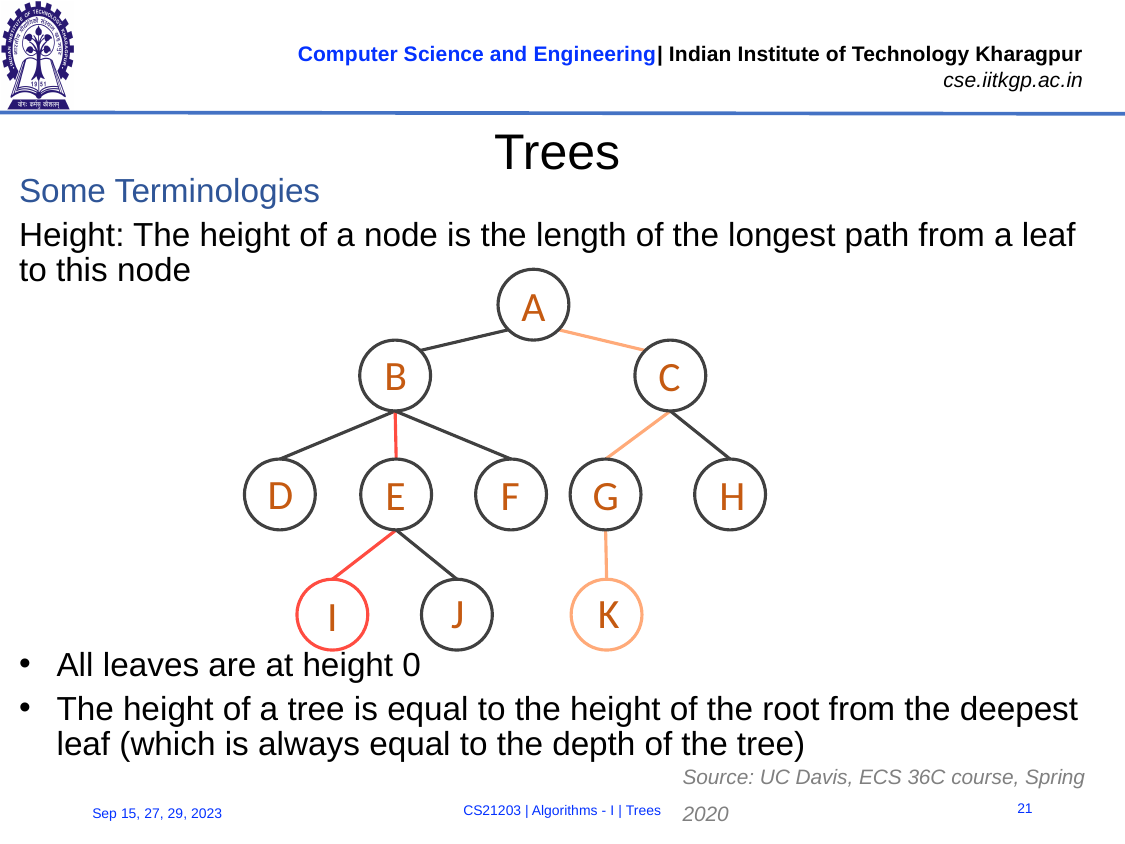

# Trees
Some Terminologies
Height: The height of a node is the length of the longest path from a leaf to this node

All leaves are at height 0
The height of a tree is equal to the height of the root from the deepest leaf (which is always equal to the depth of the tree)

A

B
C

D
E
F
G
H
K

J
I
Source: UC Davis, ECS 36C course, Spring 2020
21
CS21203 | Algorithms - I | Trees
Sep 15, 27, 29, 2023